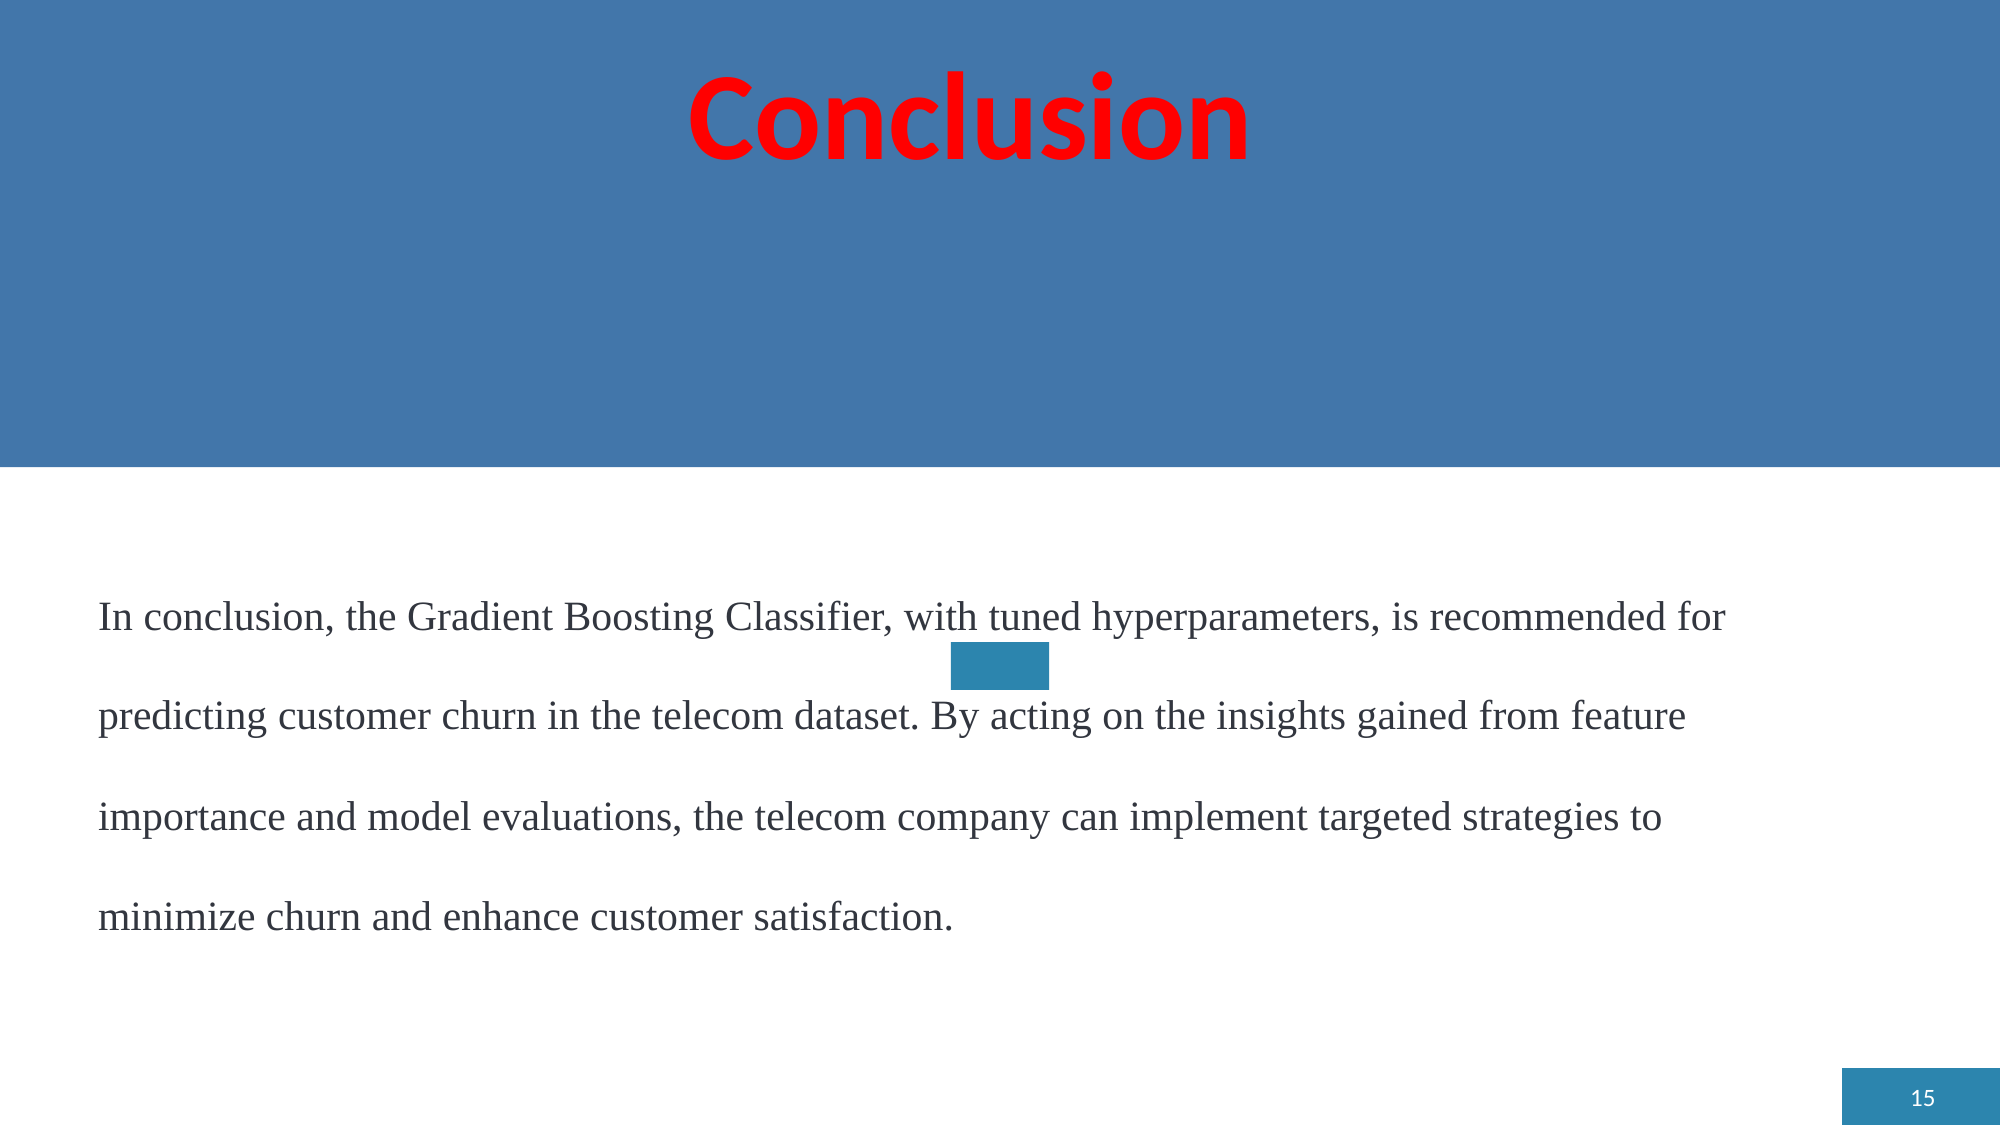

# Conclusion
In conclusion, the Gradient Boosting Classifier, with tuned hyperparameters, is recommended for predicting customer churn in the telecom dataset. By acting on the insights gained from feature importance and model evaluations, the telecom company can implement targeted strategies to minimize churn and enhance customer satisfaction.

15